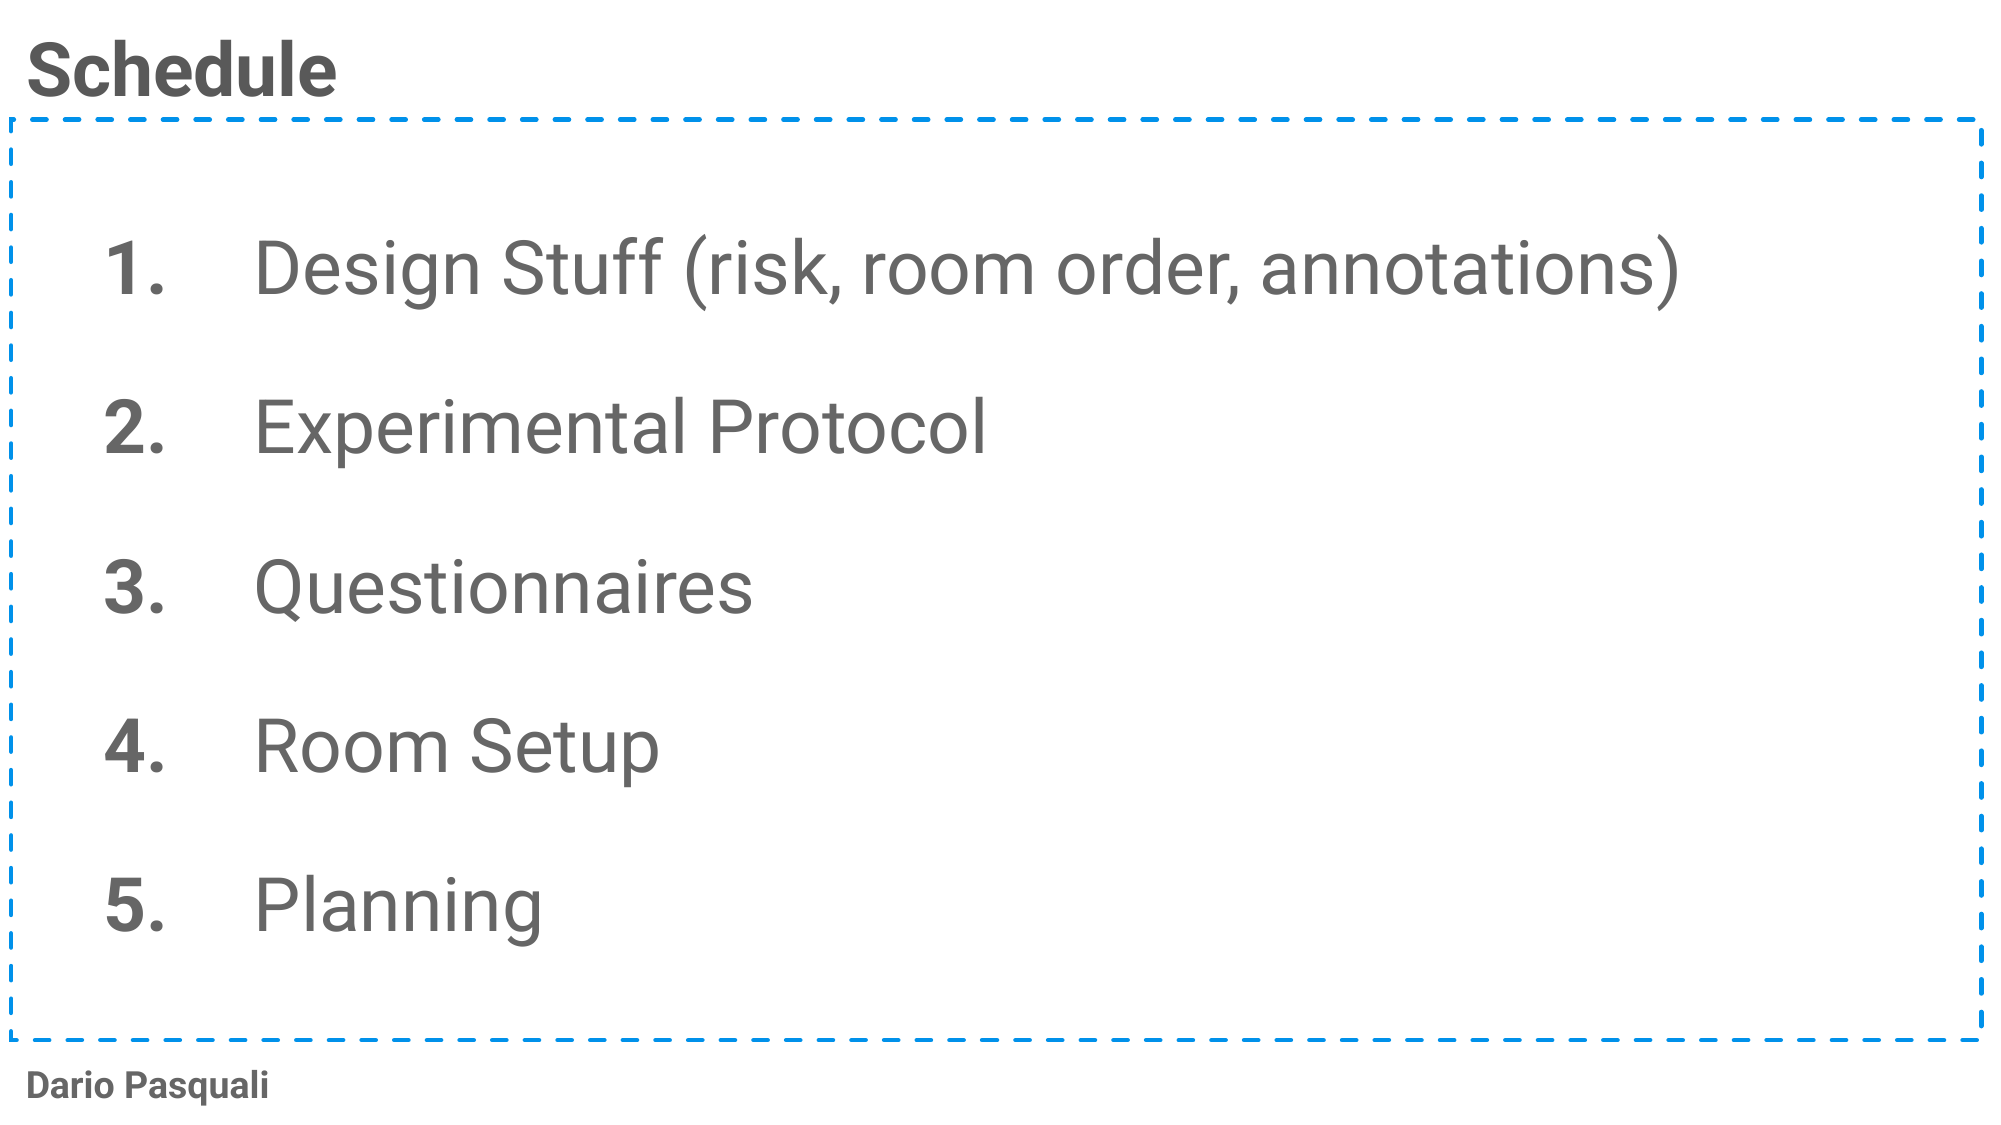

Schedule

1.	Design Stuff (risk, room order, annotations)
2.	Experimental Protocol
3.	Questionnaires
4.	Room Setup
5.	Planning
Dario Pasquali